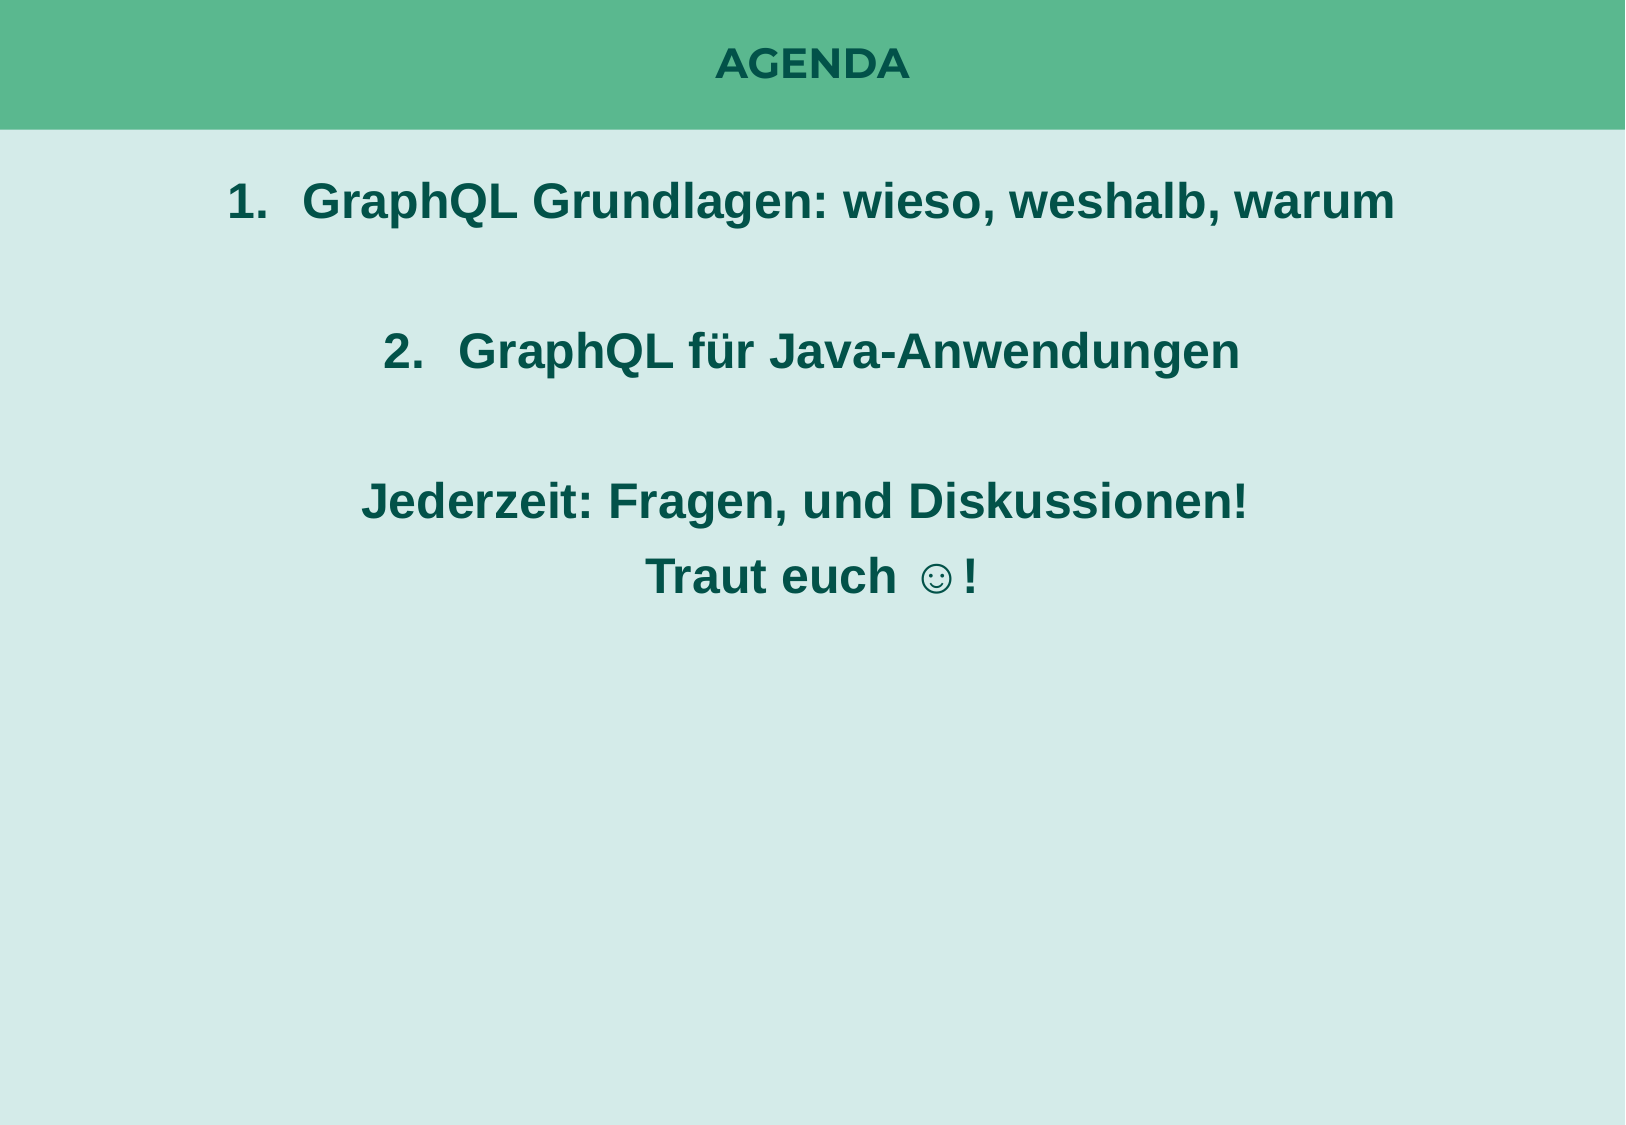

# Agenda
GraphQL Grundlagen: wieso, weshalb, warum

GraphQL für Java-Anwendungen

Jederzeit: Fragen, und Diskussionen!
Traut euch ☺️!